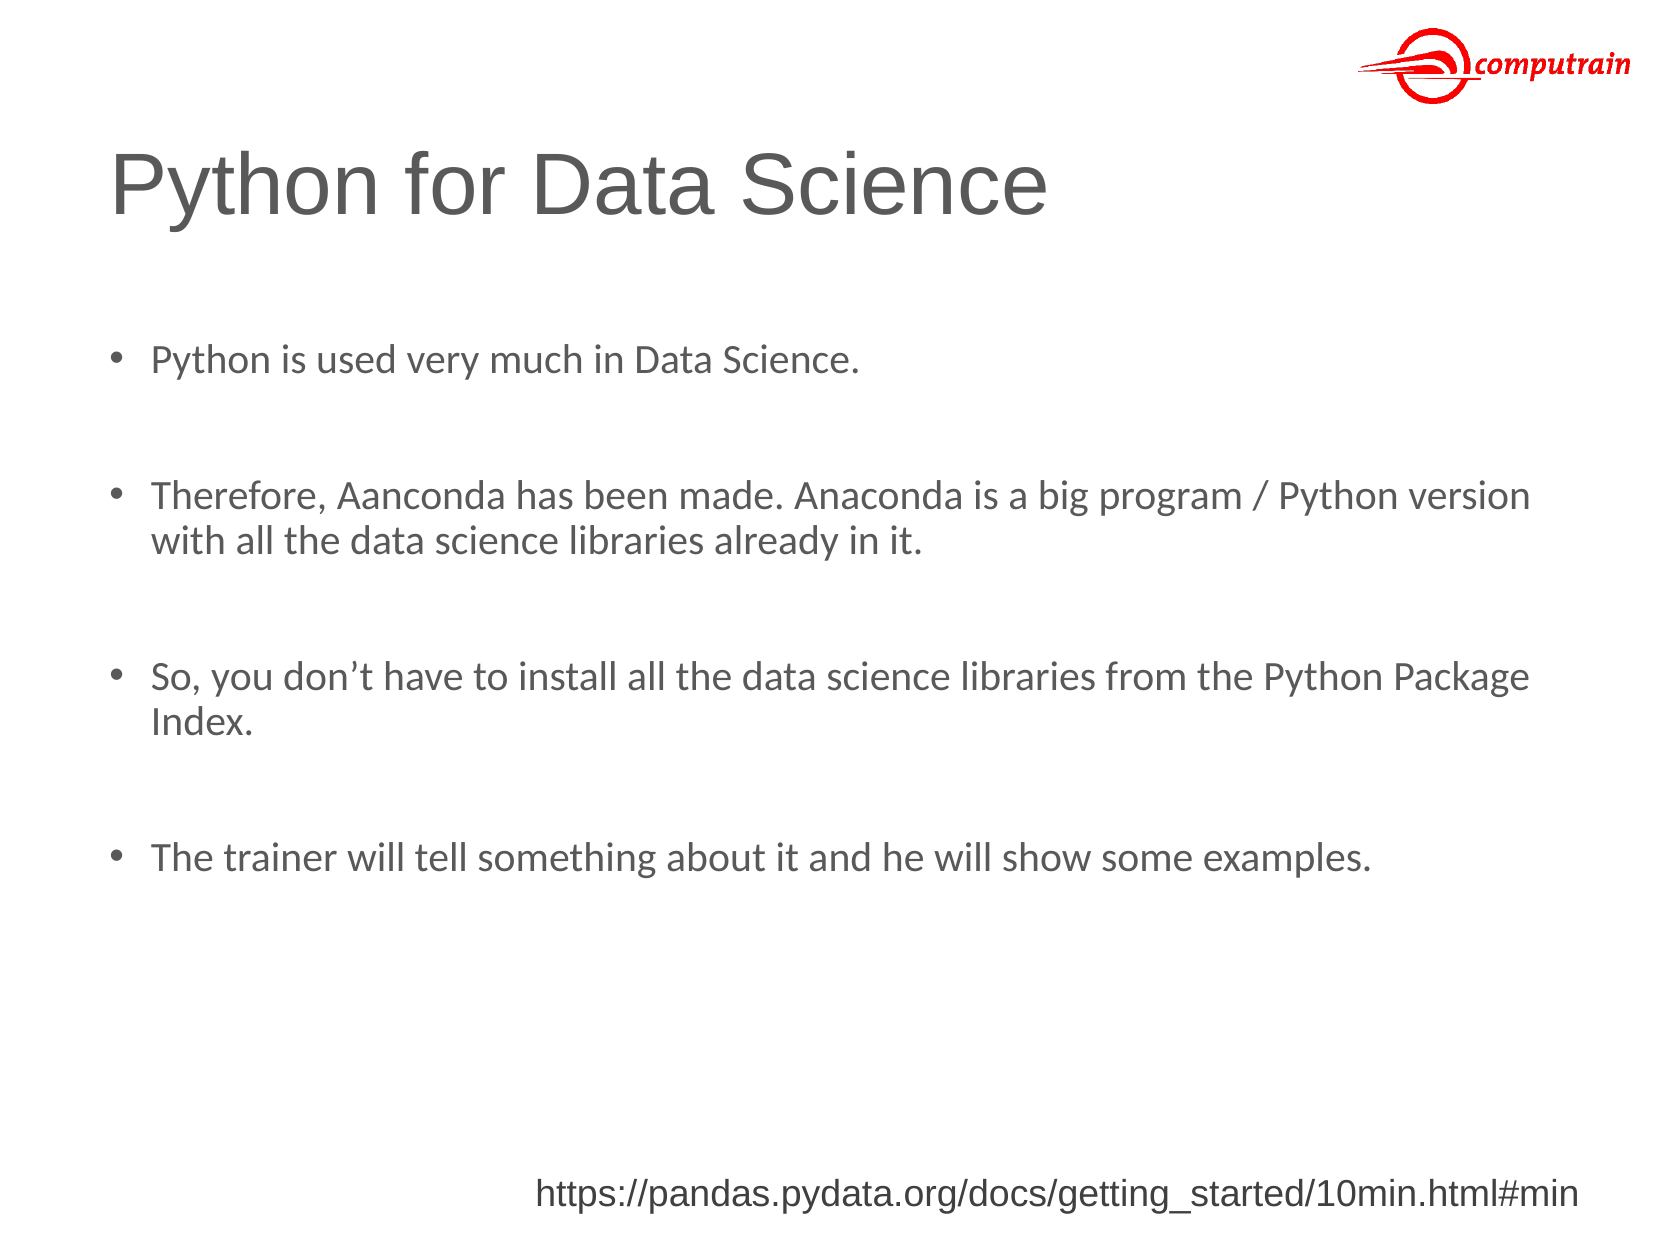

# Python for Data Science
Python is used very much in Data Science.

Therefore, Aanconda has been made. Anaconda is a big program / Python version with all the data science libraries already in it.

So, you don’t have to install all the data science libraries from the Python Package Index.

The trainer will tell something about it and he will show some examples.
https://pandas.pydata.org/docs/getting_started/10min.html#min